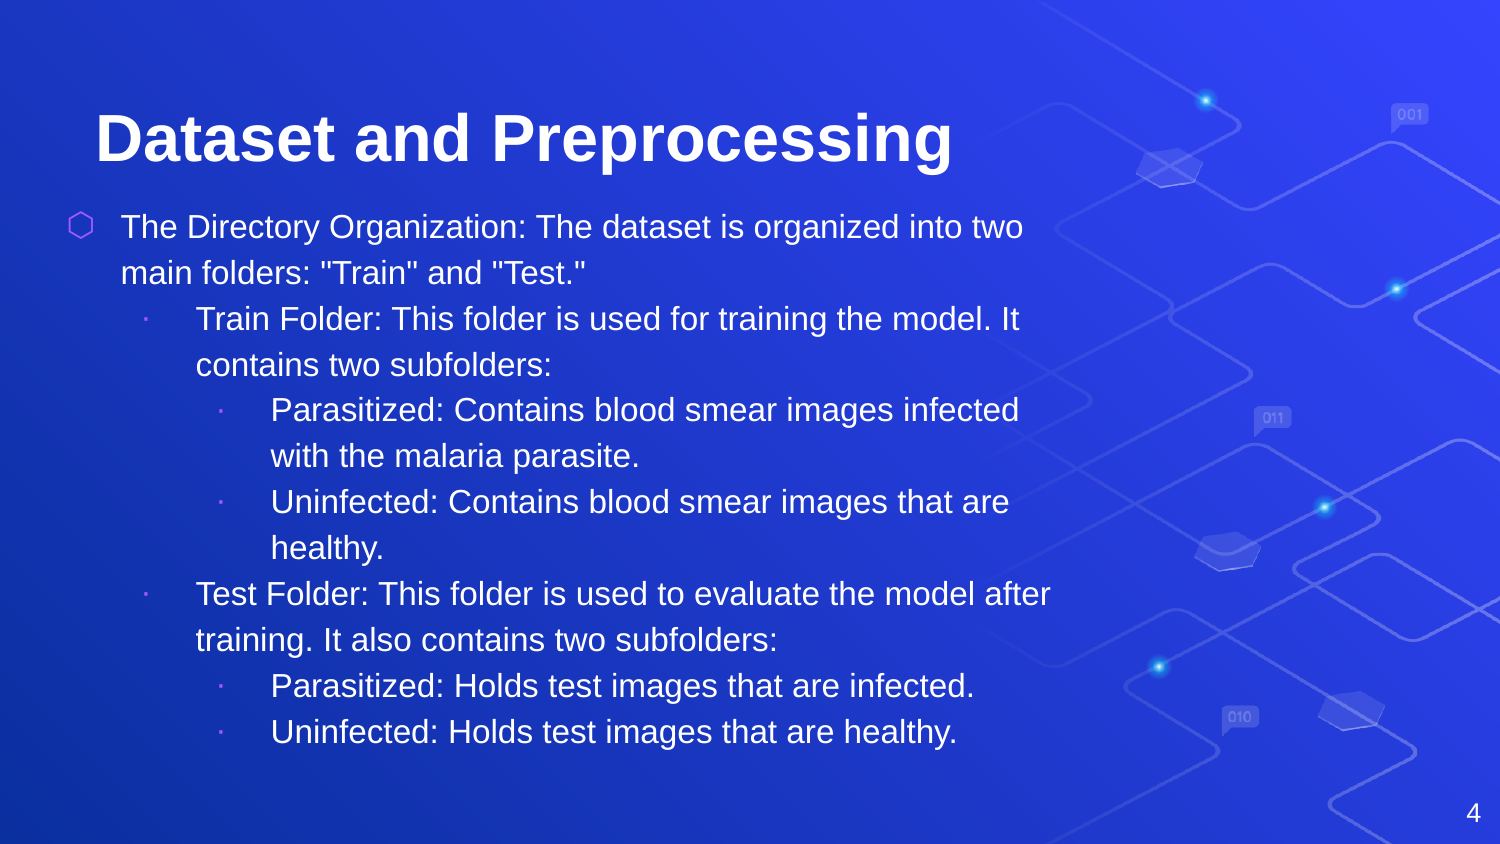

# Dataset and Preprocessing
The Directory Organization: The dataset is organized into two main folders: "Train" and "Test."
Train Folder: This folder is used for training the model. It contains two subfolders:
Parasitized: Contains blood smear images infected with the malaria parasite.
Uninfected: Contains blood smear images that are healthy.
Test Folder: This folder is used to evaluate the model after training. It also contains two subfolders:
Parasitized: Holds test images that are infected.
Uninfected: Holds test images that are healthy.
4